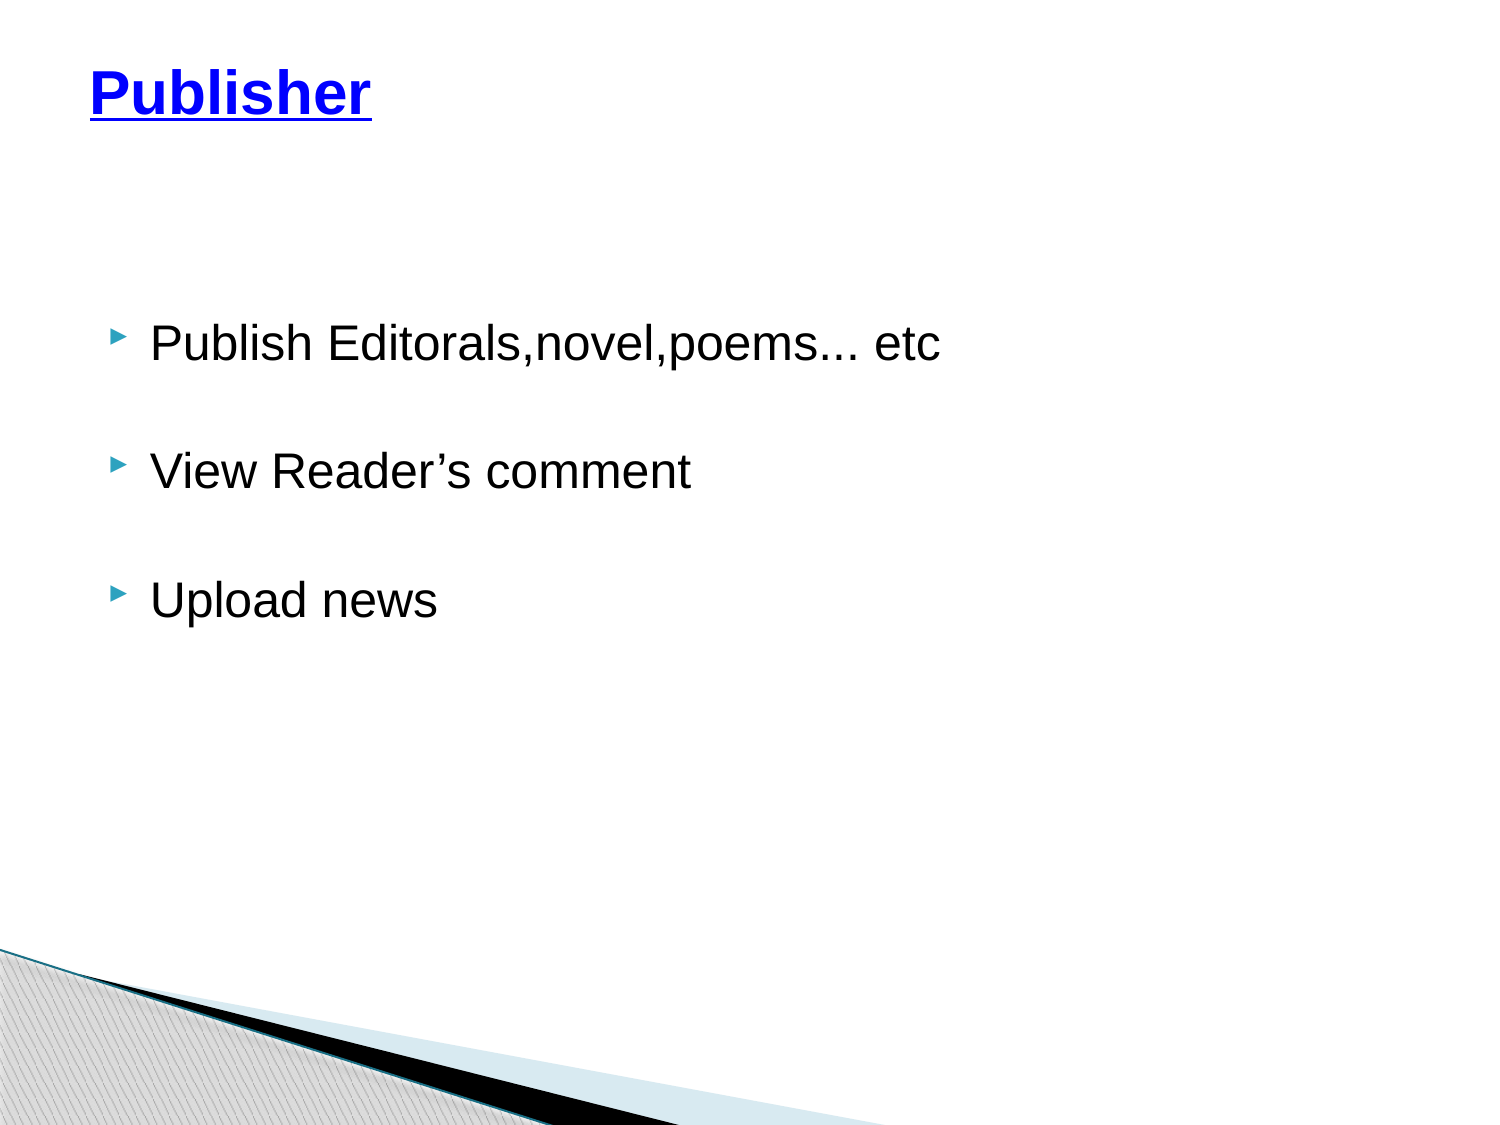

# Publisher
Publish Editorals,novel,poems... etc
View Reader’s comment
Upload news